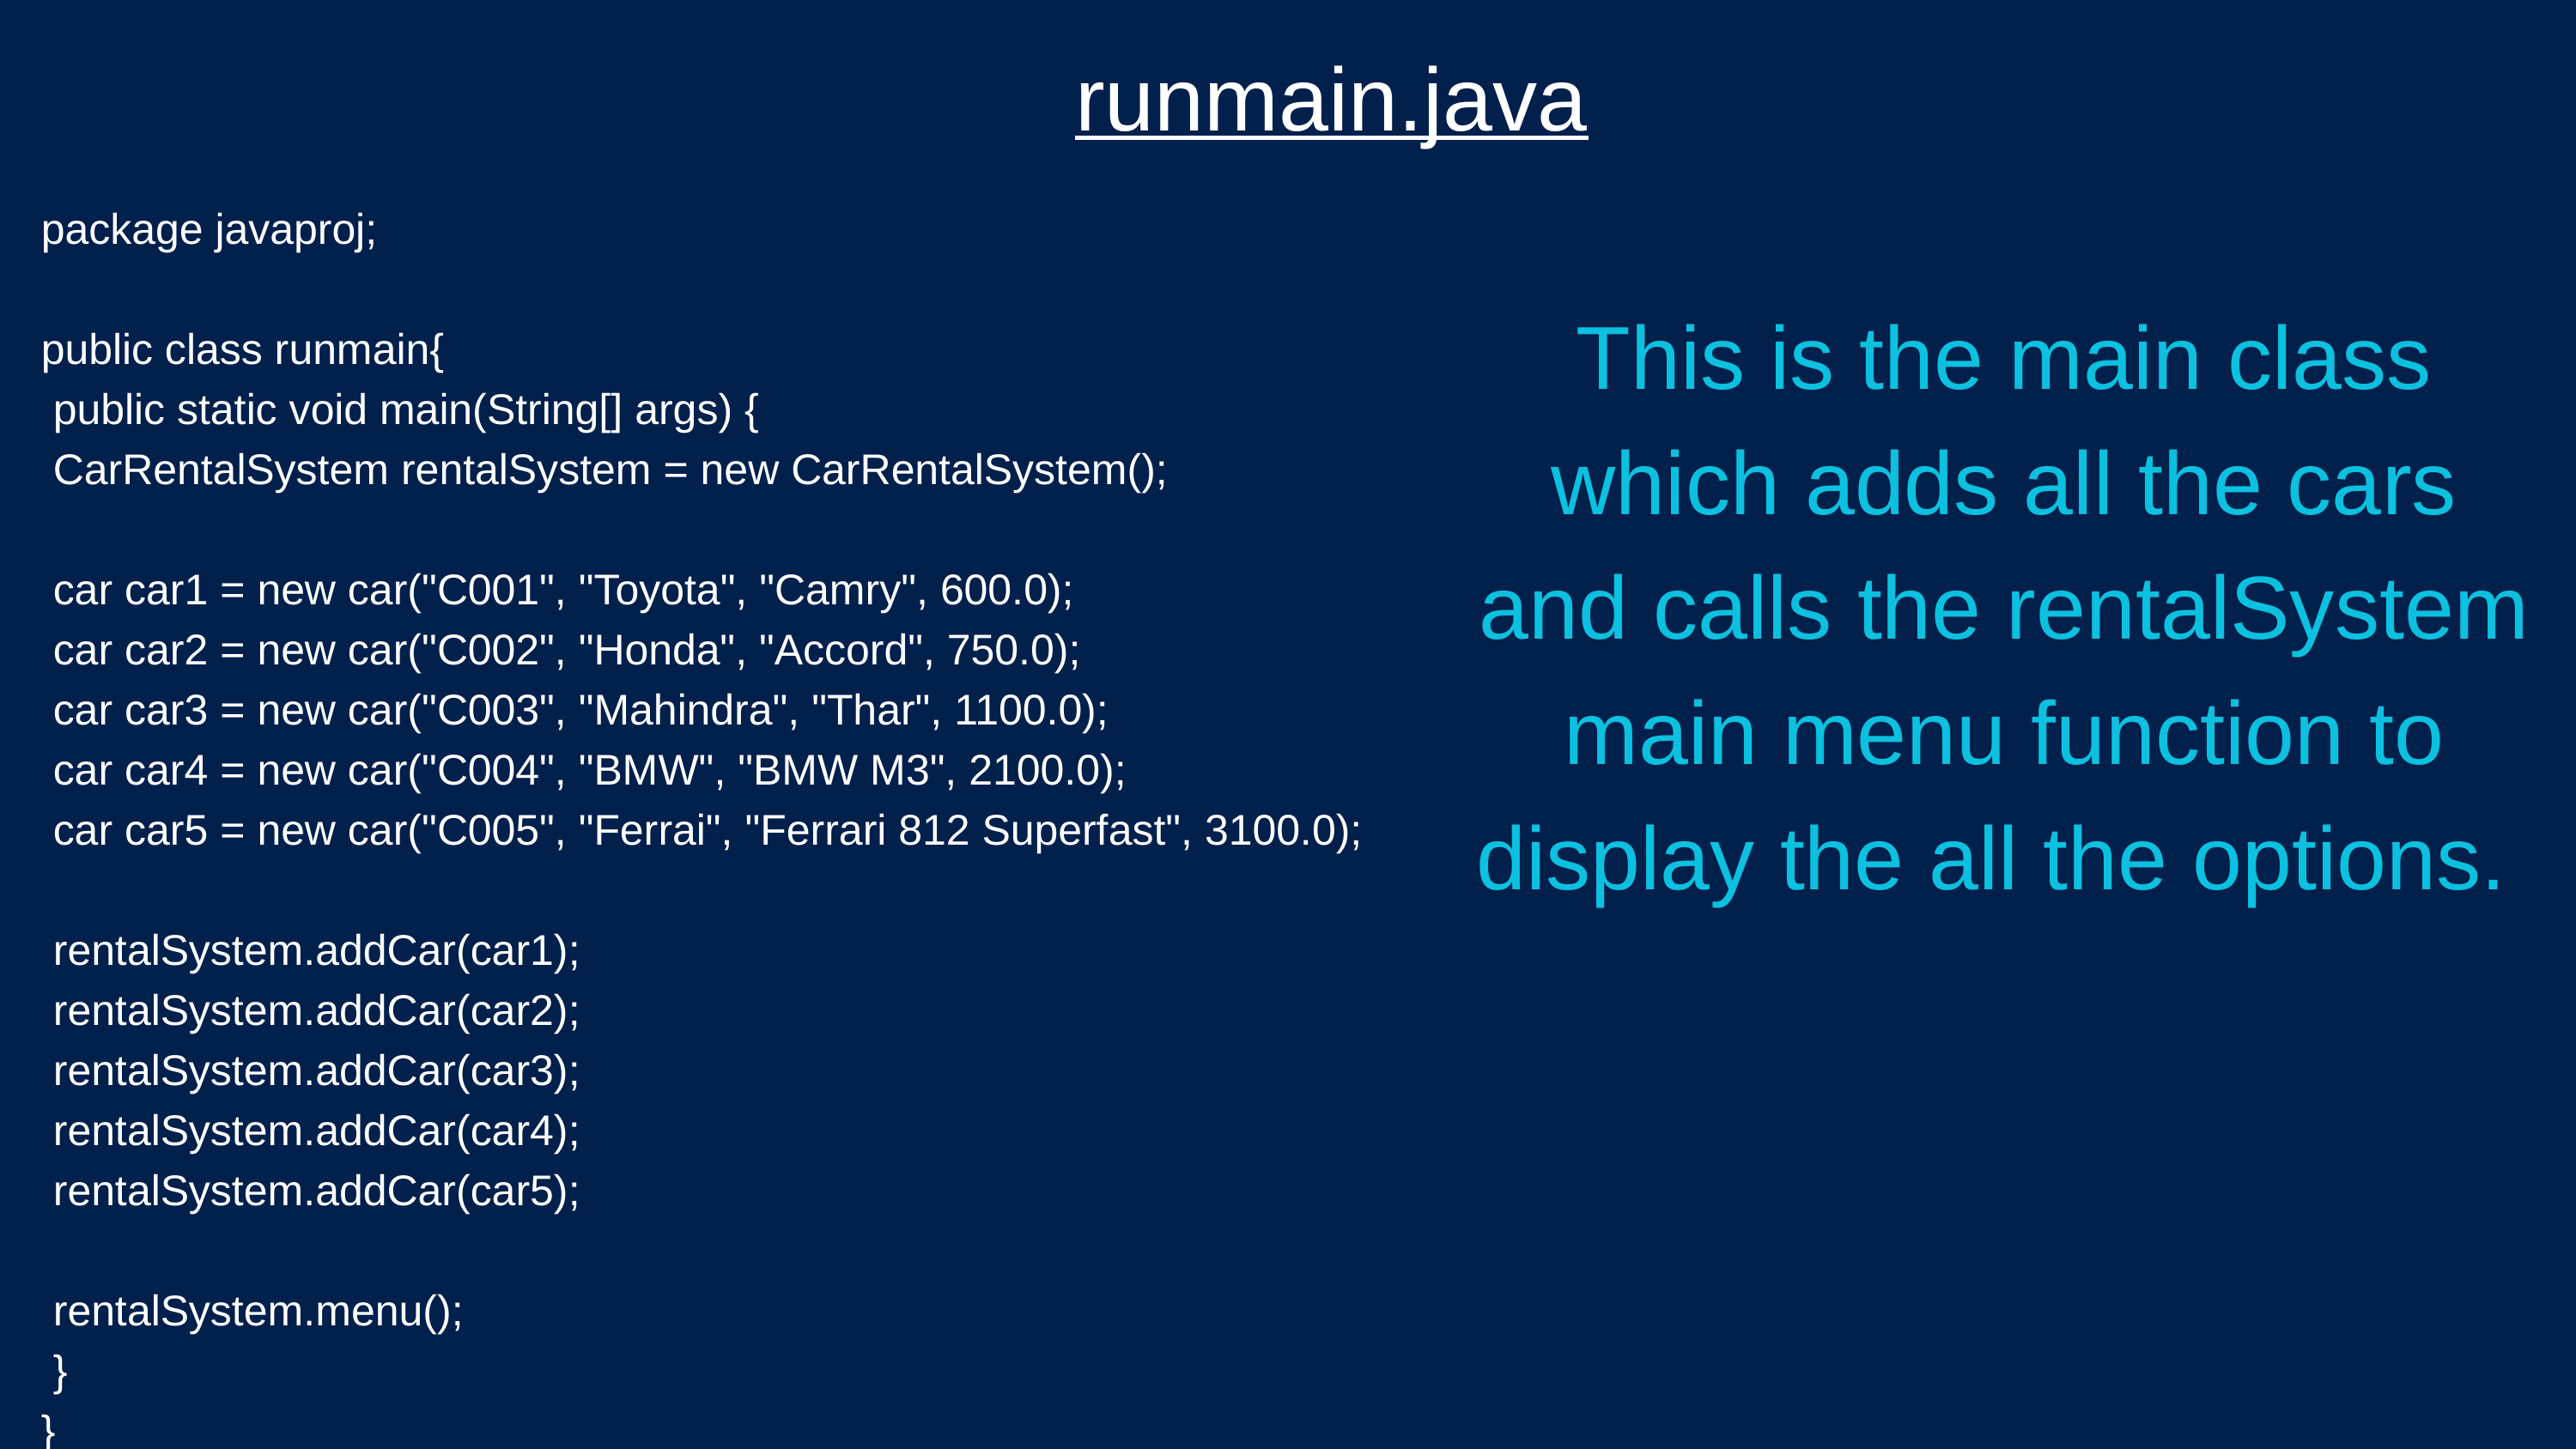

runmain.java
package javaproj;

public class runmain{
 public static void main(String[] args) {
 CarRentalSystem rentalSystem = new CarRentalSystem();

 car car1 = new car("C001", "Toyota", "Camry", 600.0);
 car car2 = new car("C002", "Honda", "Accord", 750.0);
 car car3 = new car("C003", "Mahindra", "Thar", 1100.0);
 car car4 = new car("C004", "BMW", "BMW M3", 2100.0);
 car car5 = new car("C005", "Ferrai", "Ferrari 812 Superfast", 3100.0);

 rentalSystem.addCar(car1);
 rentalSystem.addCar(car2);
 rentalSystem.addCar(car3);
 rentalSystem.addCar(car4);
 rentalSystem.addCar(car5);

 rentalSystem.menu();
 }
}

This is the main class which adds all the cars and calls the rentalSystem main menu function to display the all the options.